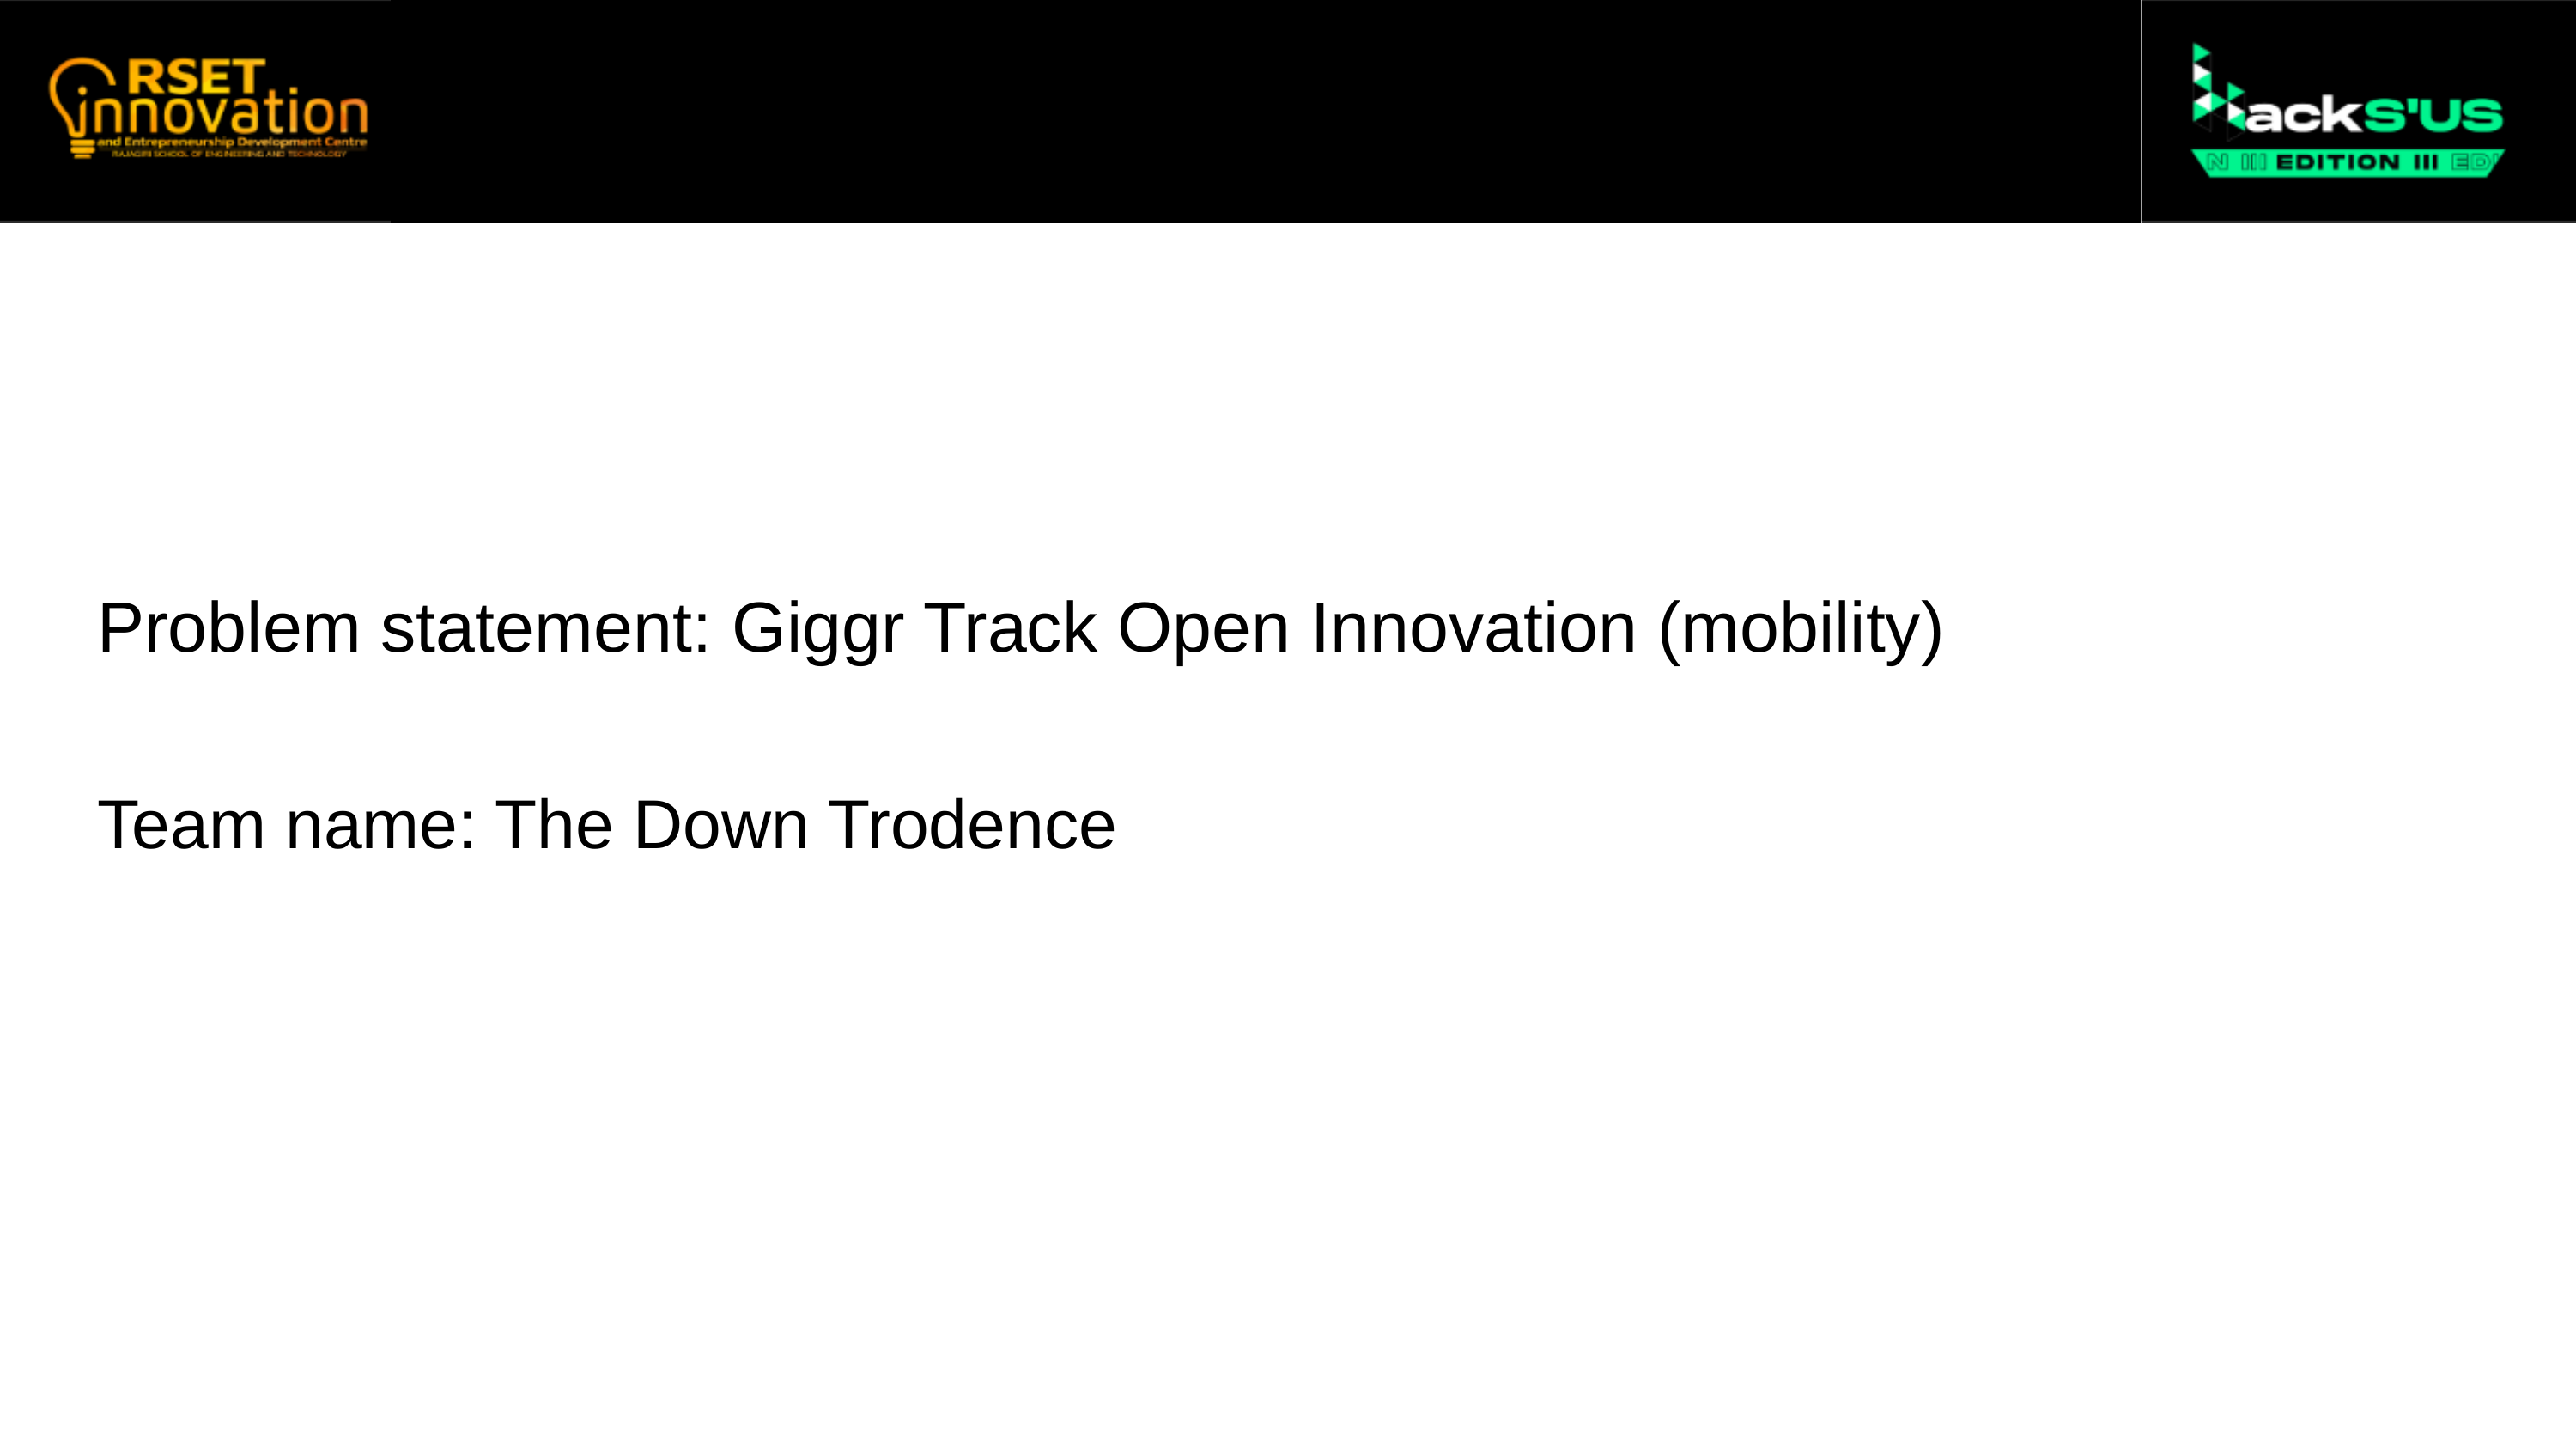

Problem statement: Giggr Track Open Innovation (mobility)

Team name: The Down Trodence